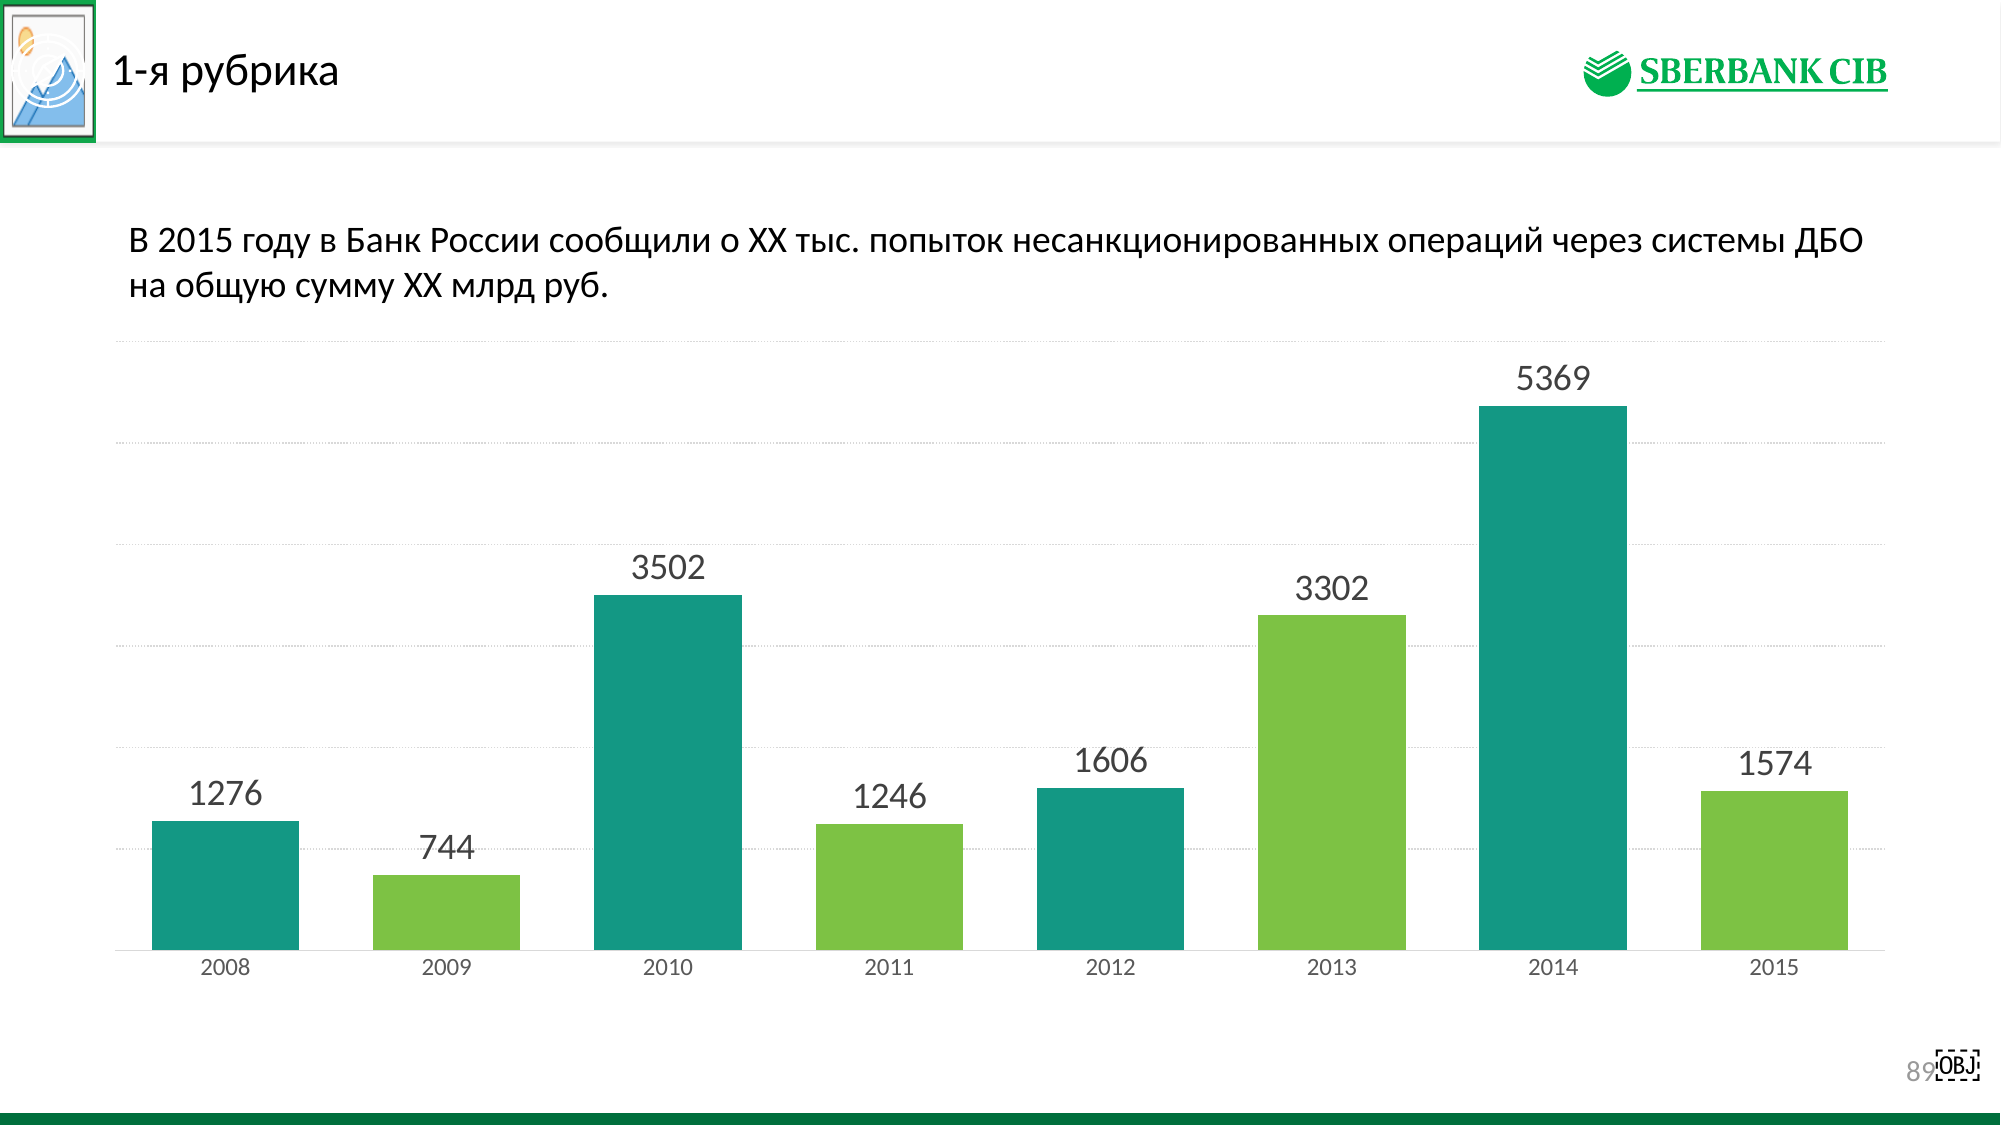

# 1-я рубрика

В 2015 году в Банк России сообщили о ХХ тыс. попыток несанкционированных операций через системы ДБО на общую сумму ХХ млрд руб.

### Chart

| Category | Column1 |
|---|---|
| 2008 | 1276.0 |
| 2009 | 744.0 |
| 2010 | 3502.0 |
| 2011 | 1246.0 |
| 2012 | 1606.0 |
| 2013 | 3302.0 |
| 2014 | 5369.0 |
| 2015 | 1574.0 |